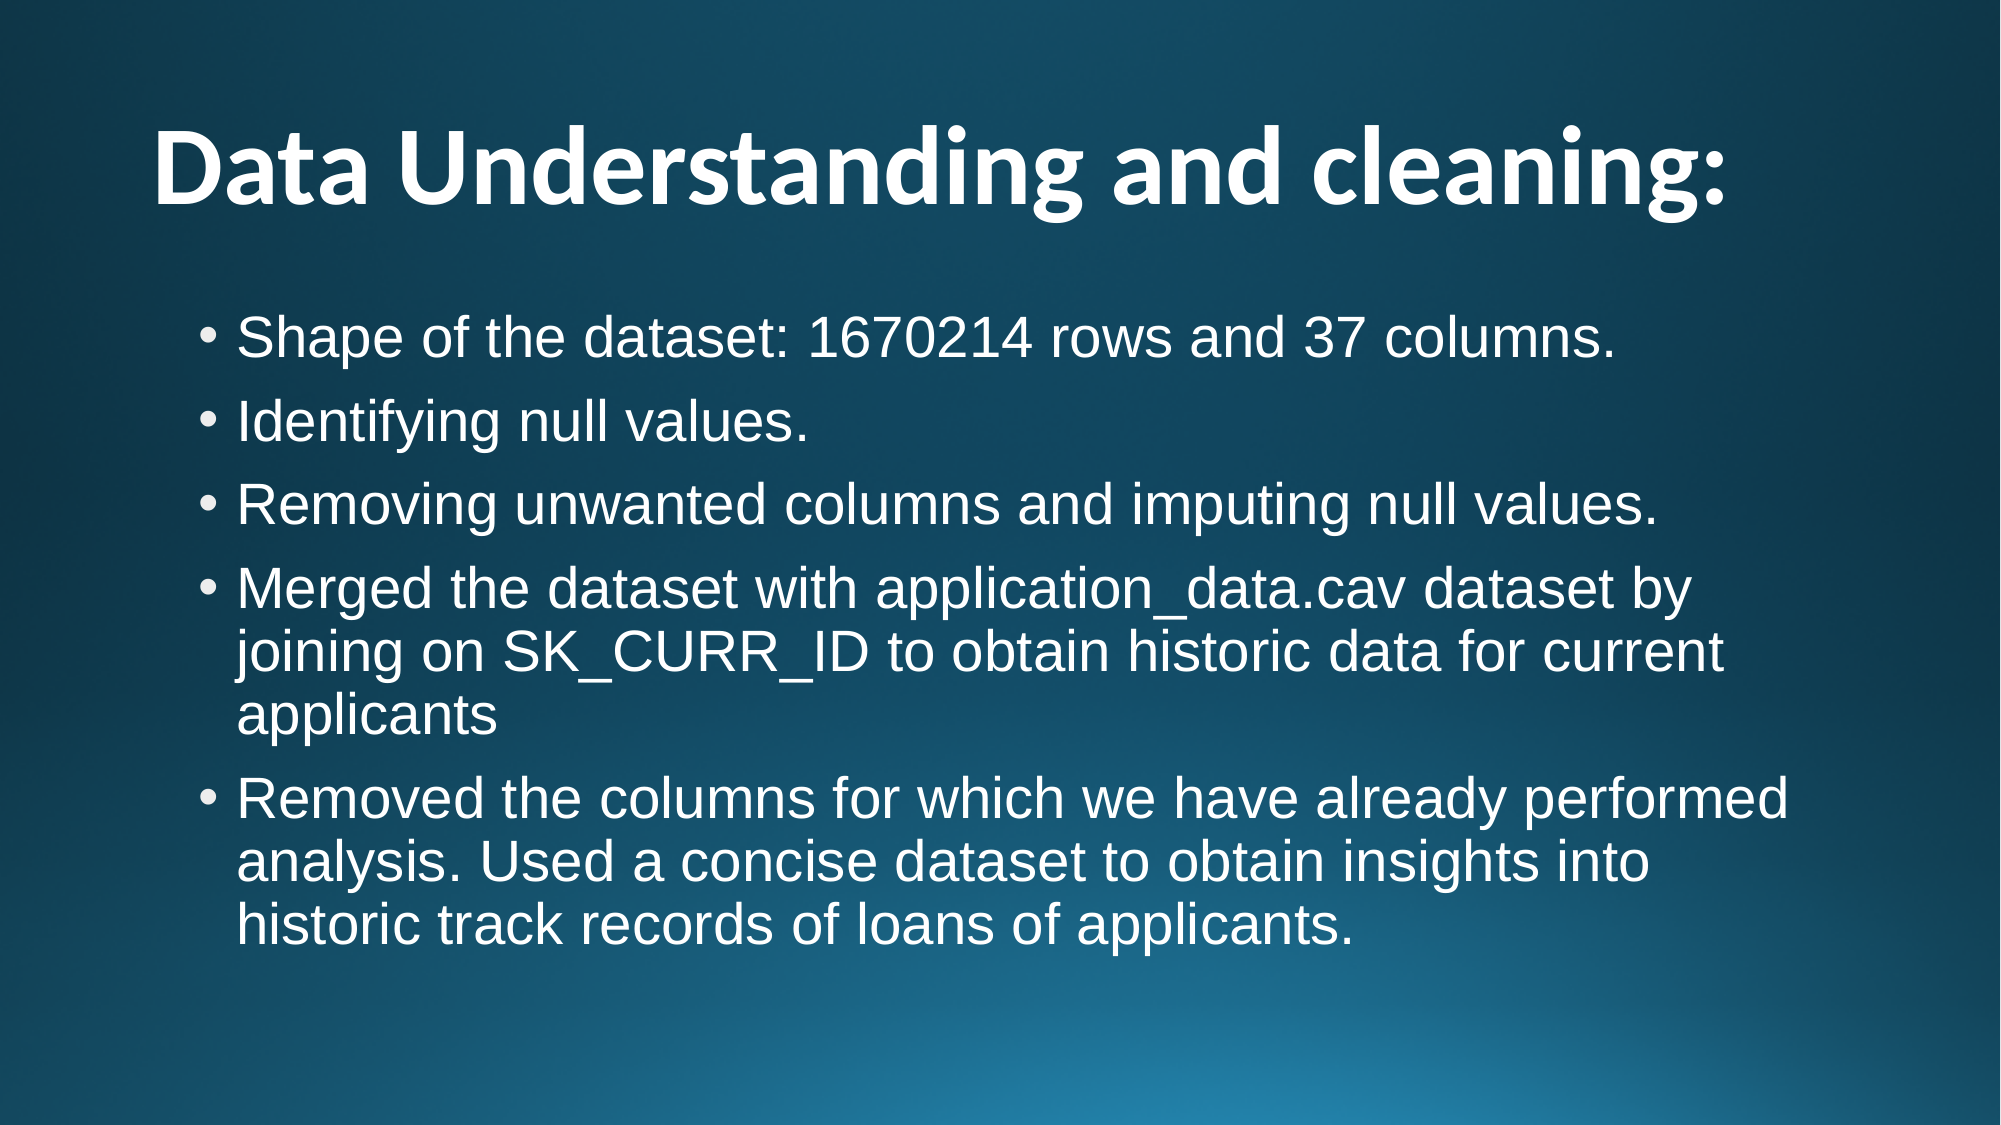

# Data Understanding and cleaning:
Shape of the dataset: 1670214 rows and 37 columns.
Identifying null values.
Removing unwanted columns and imputing null values.
Merged the dataset with application_data.cav dataset by joining on SK_CURR_ID to obtain historic data for current applicants
Removed the columns for which we have already performed analysis. Used a concise dataset to obtain insights into historic track records of loans of applicants.